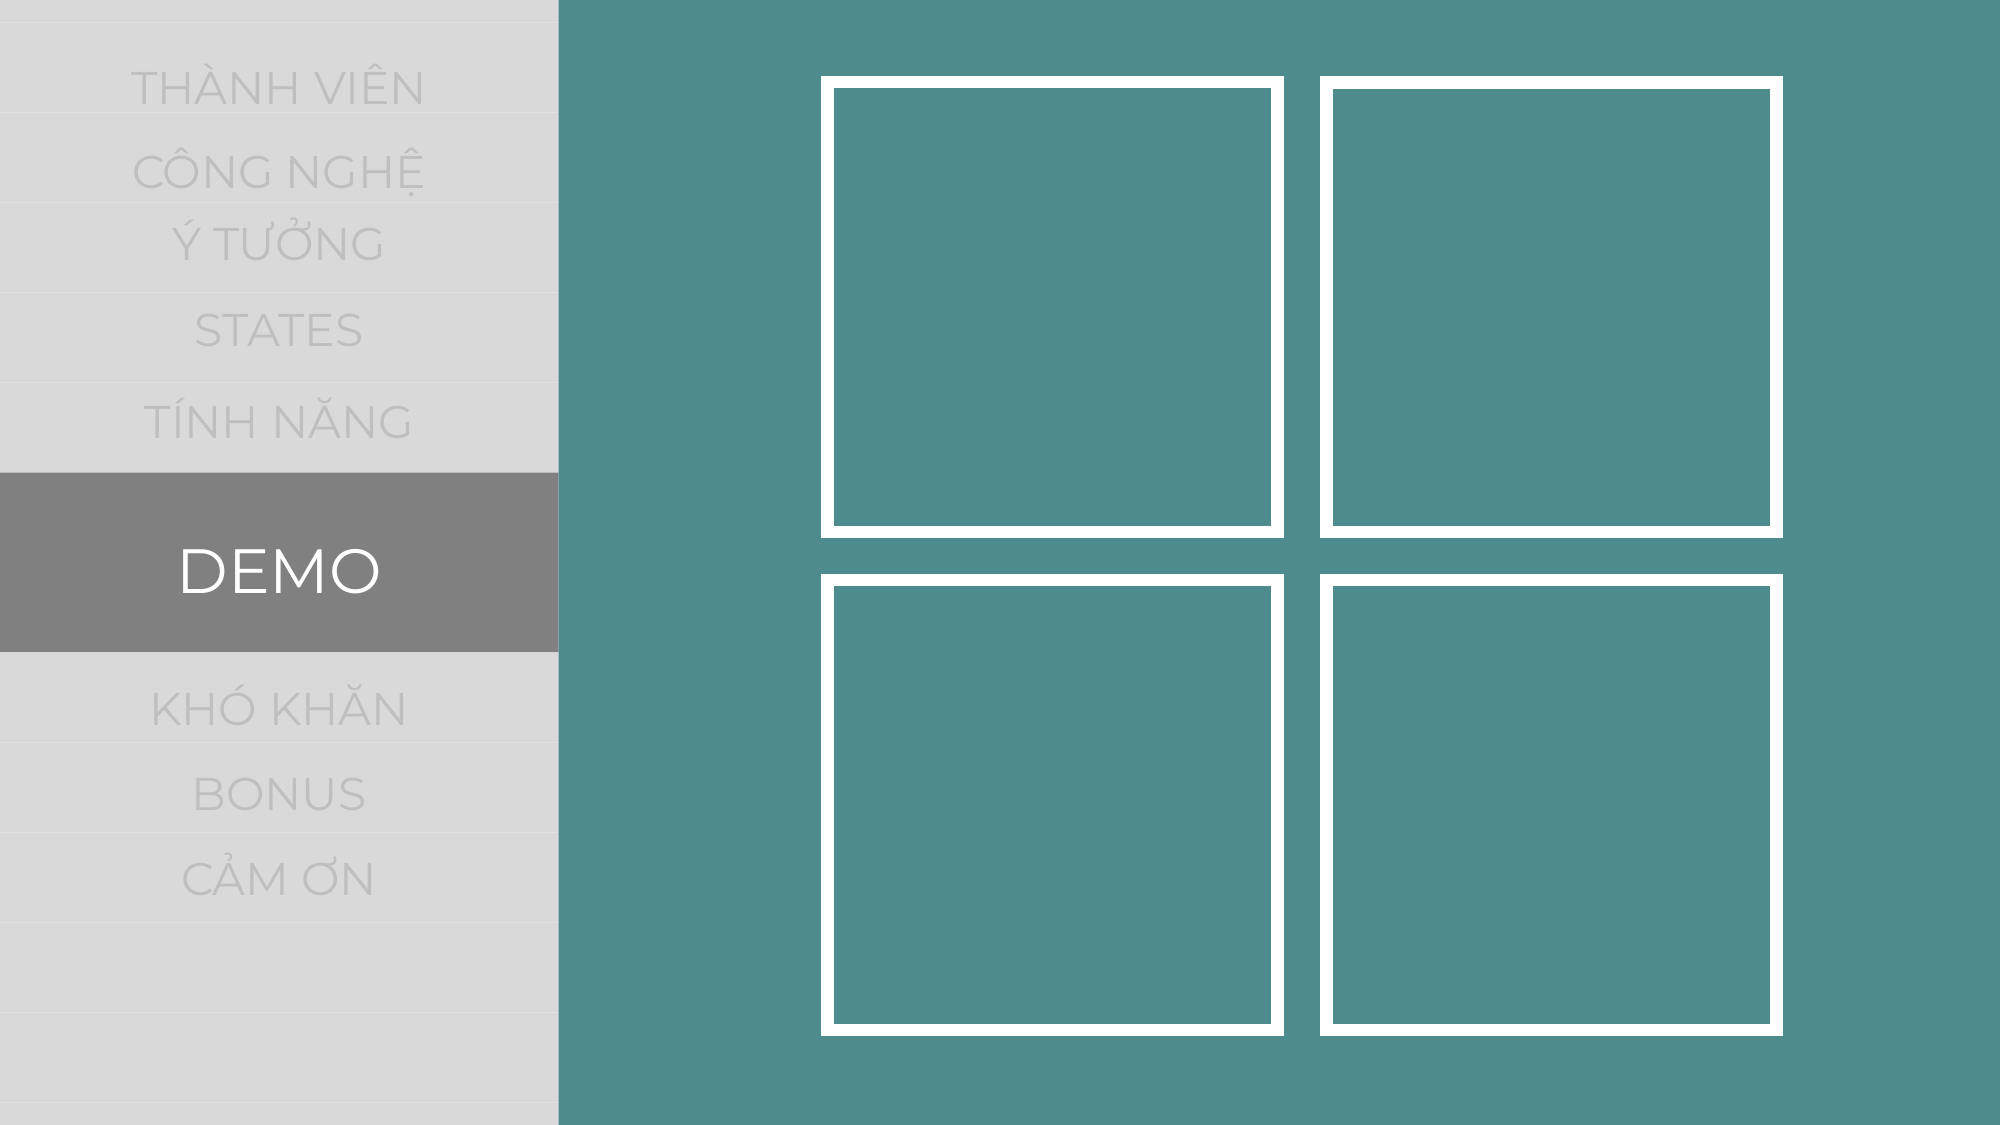

THÀNH VIÊN

CÔNG NGHỆ
Ý TƯỞNG
STATES
TÍNH NĂNG
DEMO

KHÓ KHĂN
BONUS
CẢM ƠN